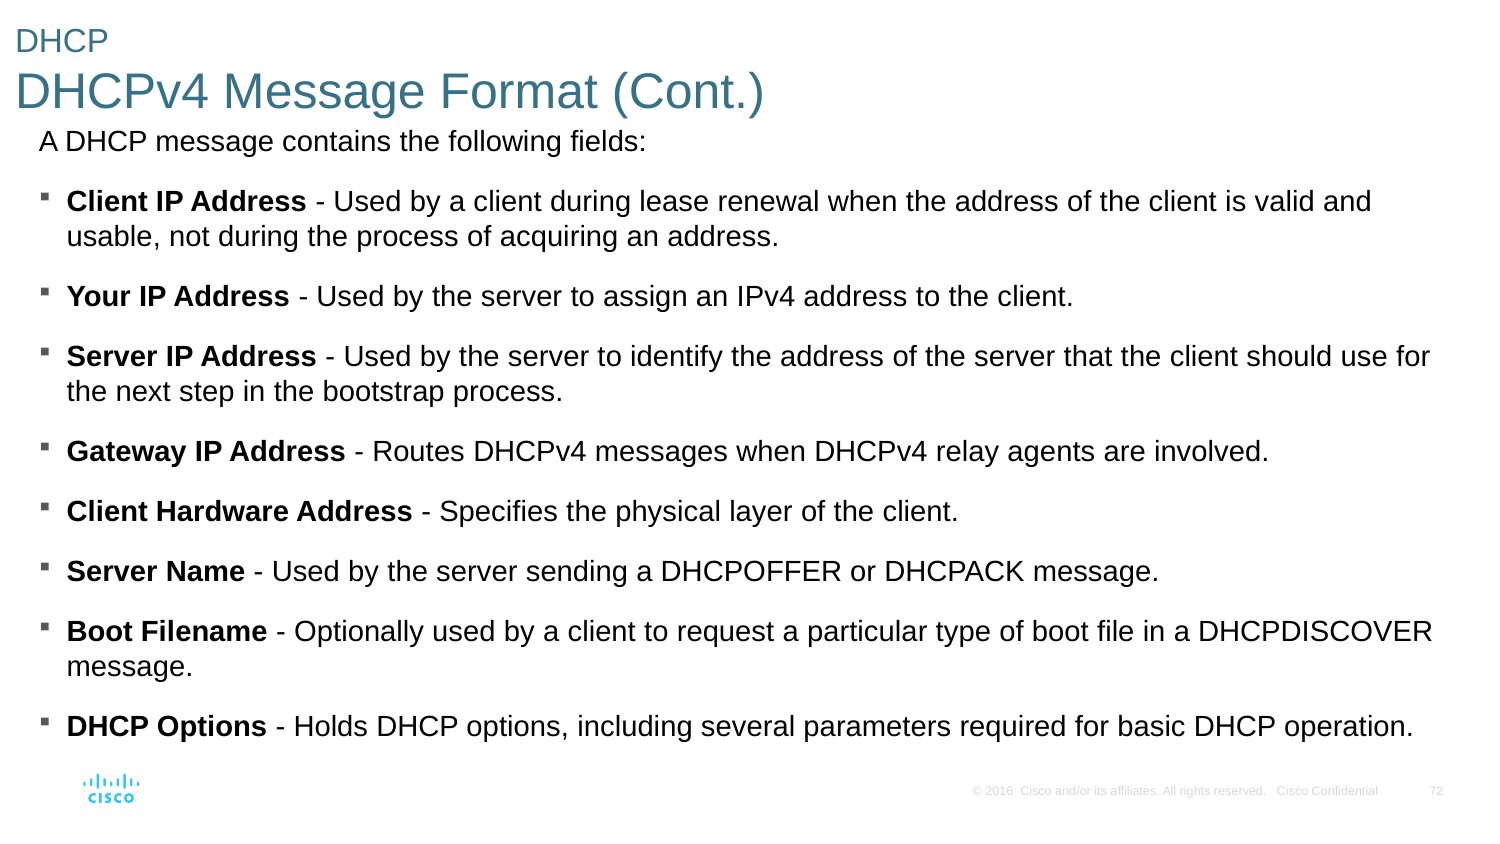

# DHCP DHCPv4 Message Format (Cont.)
A DHCP message contains the following fields:
Client IP Address - Used by a client during lease renewal when the address of the client is valid and usable, not during the process of acquiring an address.
Your IP Address - Used by the server to assign an IPv4 address to the client.
Server IP Address - Used by the server to identify the address of the server that the client should use for the next step in the bootstrap process.
Gateway IP Address - Routes DHCPv4 messages when DHCPv4 relay agents are involved.
Client Hardware Address - Specifies the physical layer of the client.
Server Name - Used by the server sending a DHCPOFFER or DHCPACK message.
Boot Filename - Optionally used by a client to request a particular type of boot file in a DHCPDISCOVER message.
DHCP Options - Holds DHCP options, including several parameters required for basic DHCP operation.